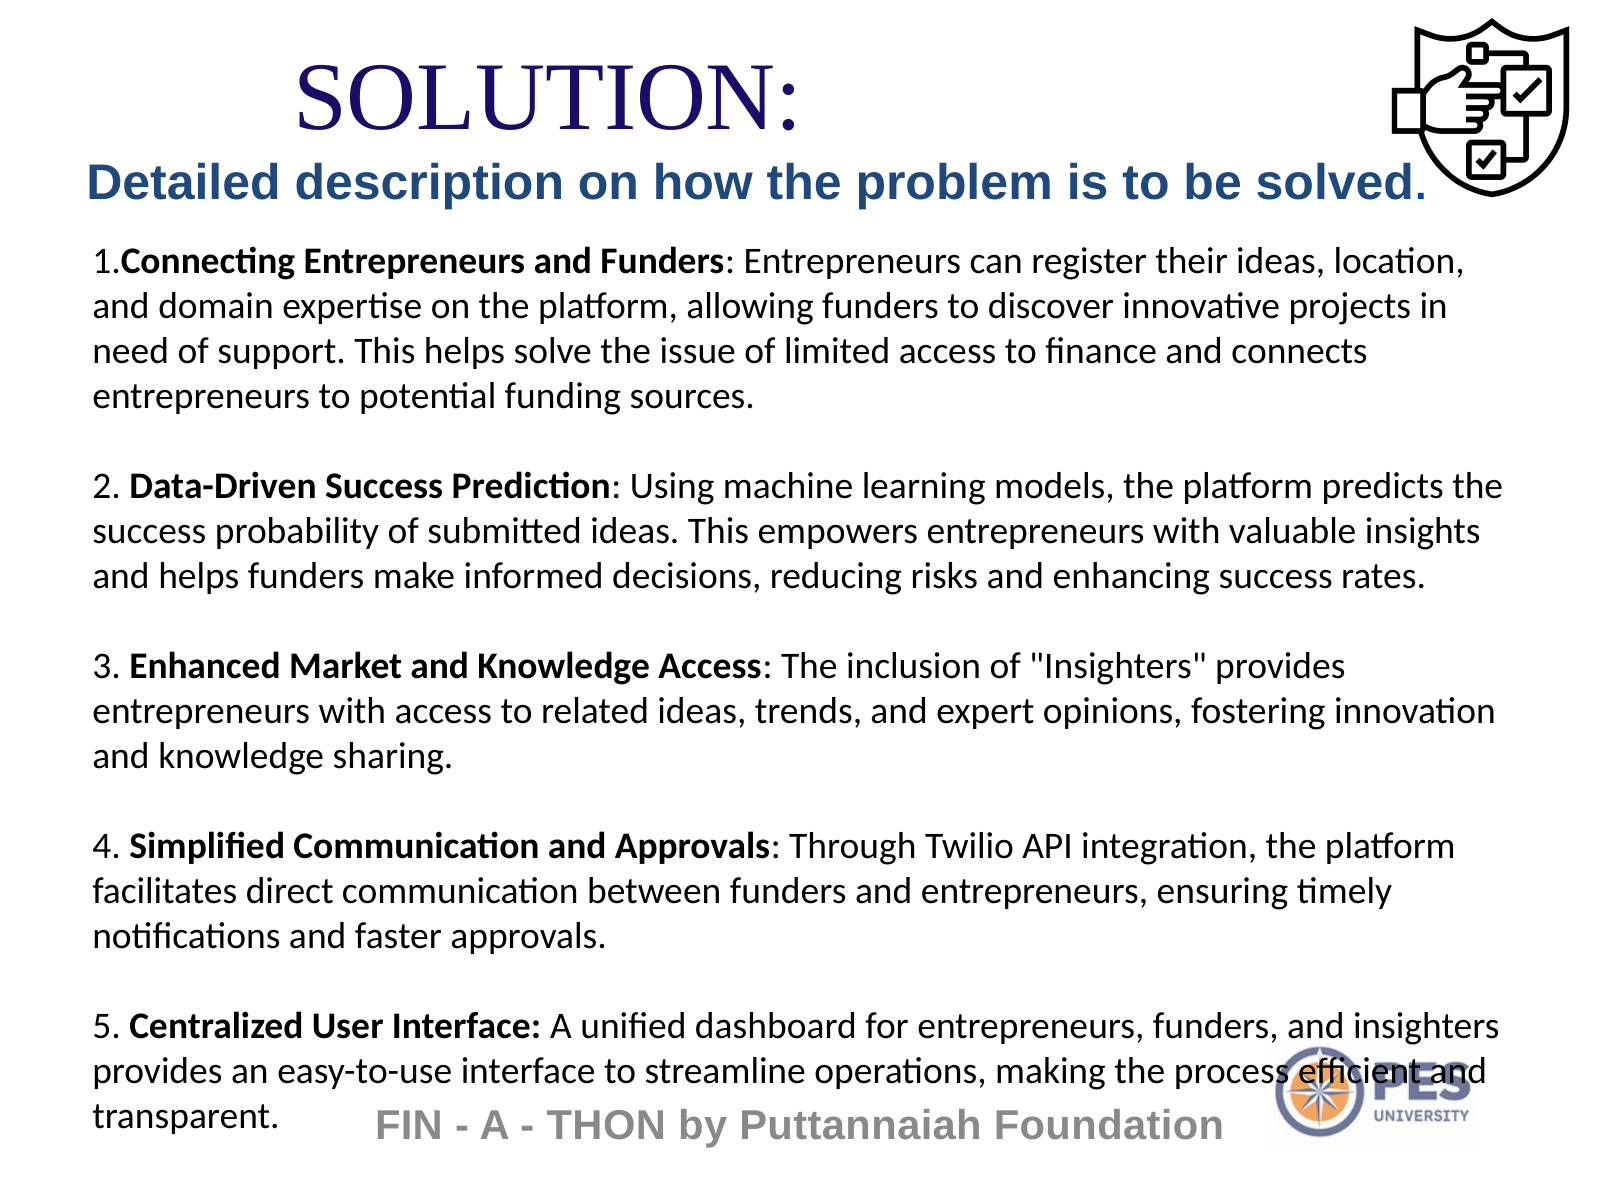

SOLUTION:

 Detailed description on how the problem is to be solved.
1.Connecting Entrepreneurs and Funders: Entrepreneurs can register their ideas, location, and domain expertise on the platform, allowing funders to discover innovative projects in need of support. This helps solve the issue of limited access to finance and connects entrepreneurs to potential funding sources.

2. Data-Driven Success Prediction: Using machine learning models, the platform predicts the success probability of submitted ideas. This empowers entrepreneurs with valuable insights and helps funders make informed decisions, reducing risks and enhancing success rates.

3. Enhanced Market and Knowledge Access: The inclusion of "Insighters" provides entrepreneurs with access to related ideas, trends, and expert opinions, fostering innovation and knowledge sharing.

4. Simplified Communication and Approvals: Through Twilio API integration, the platform facilitates direct communication between funders and entrepreneurs, ensuring timely notifications and faster approvals.

5. Centralized User Interface: A unified dashboard for entrepreneurs, funders, and insighters provides an easy-to-use interface to streamline operations, making the process efficient and transparent.

FIN - A - THON by Puttannaiah Foundation